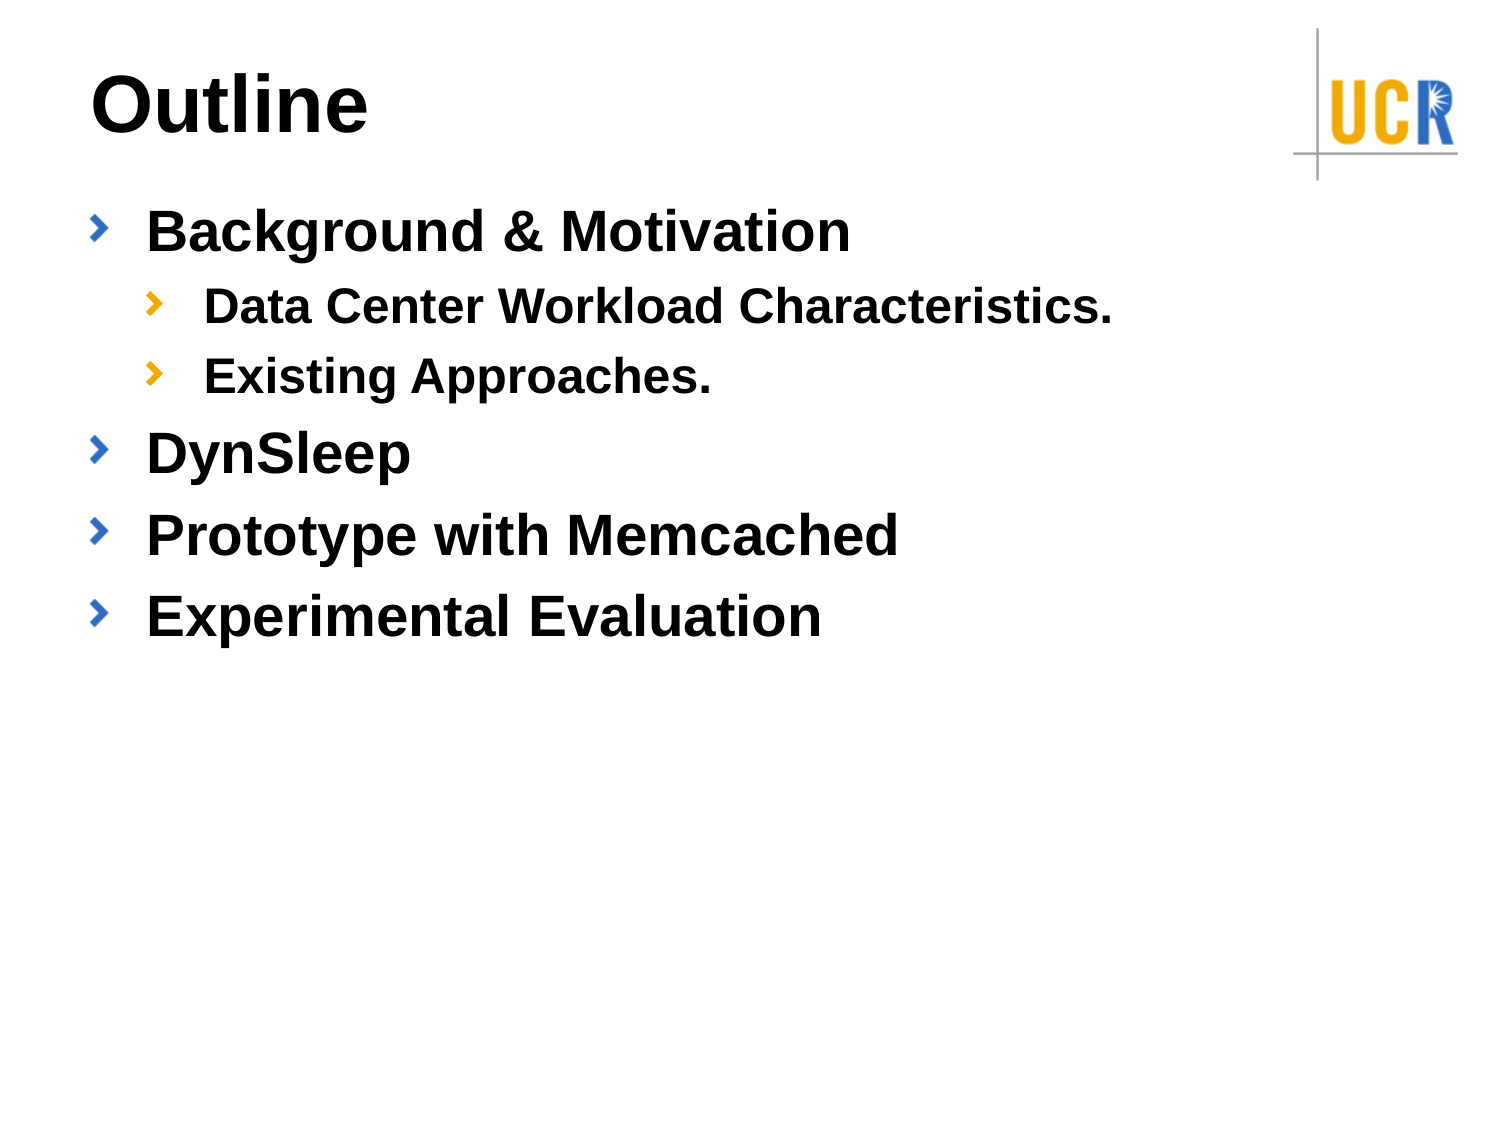

# Outline
Background & Motivation
Data Center Workload Characteristics.
Existing Approaches.
DynSleep
Prototype with Memcached
Experimental Evaluation